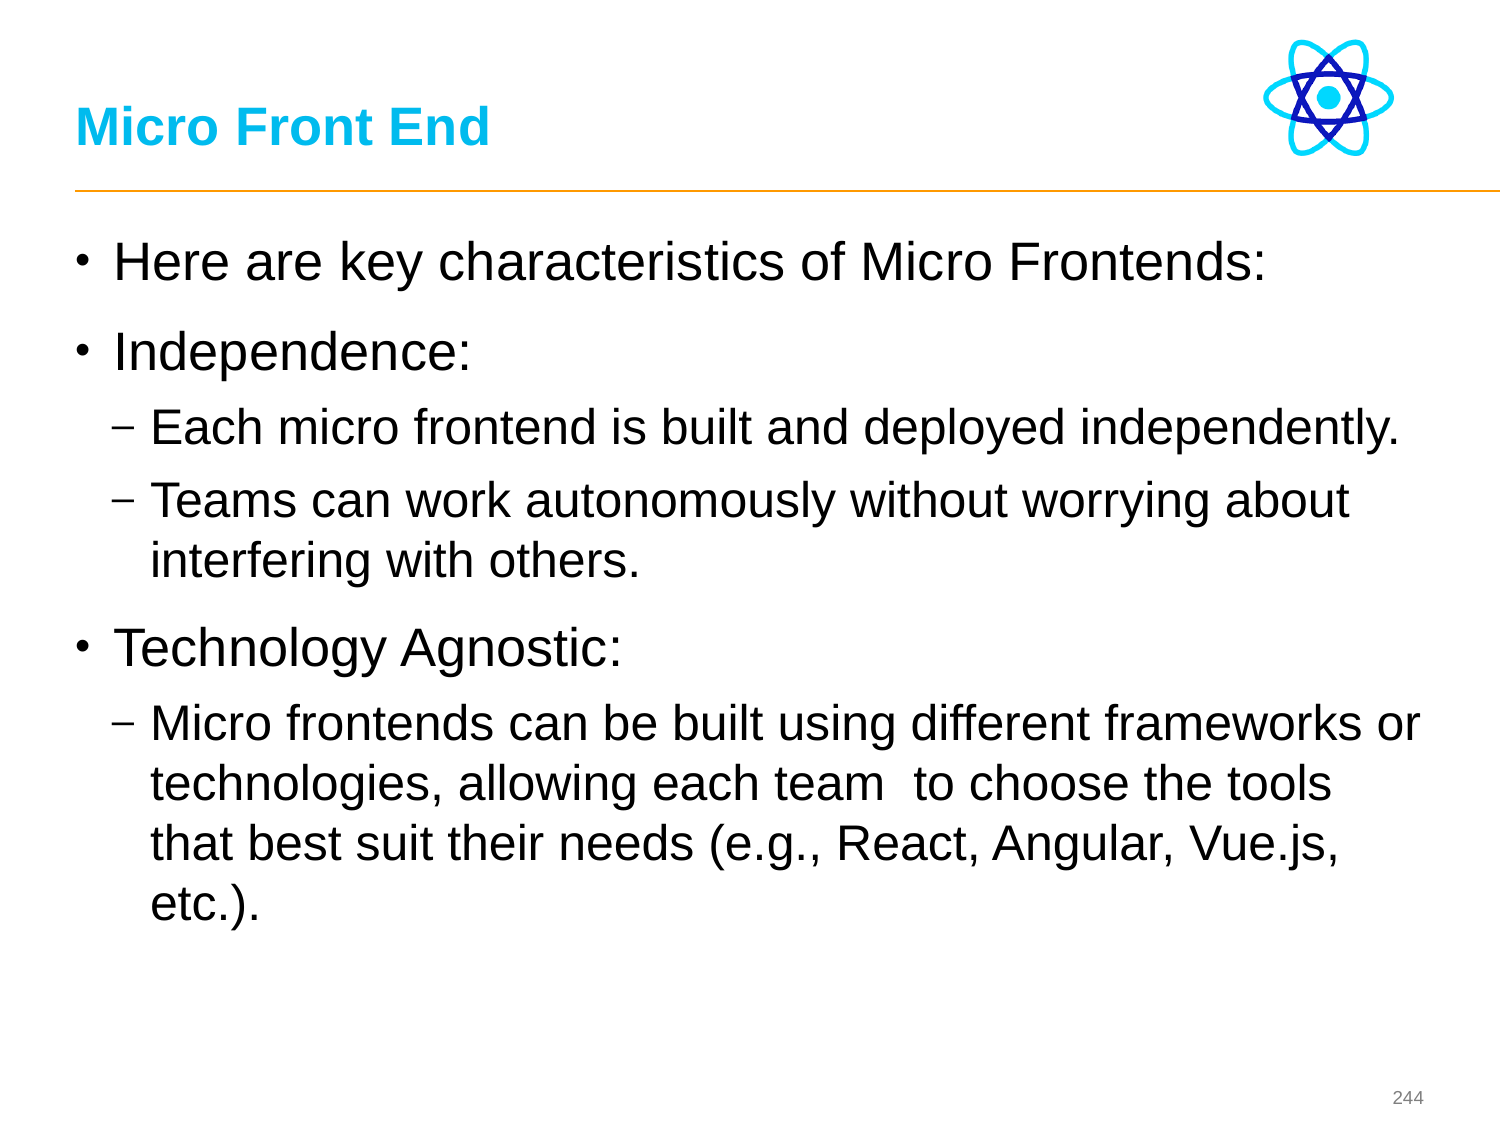

# Micro Front End
Here are key characteristics of Micro Frontends:
Independence:
Each micro frontend is built and deployed independently.
Teams can work autonomously without worrying about interfering with others.
Technology Agnostic:
Micro frontends can be built using different frameworks or technologies, allowing each team  to choose the tools that best suit their needs (e.g., React, Angular, Vue.js, etc.).